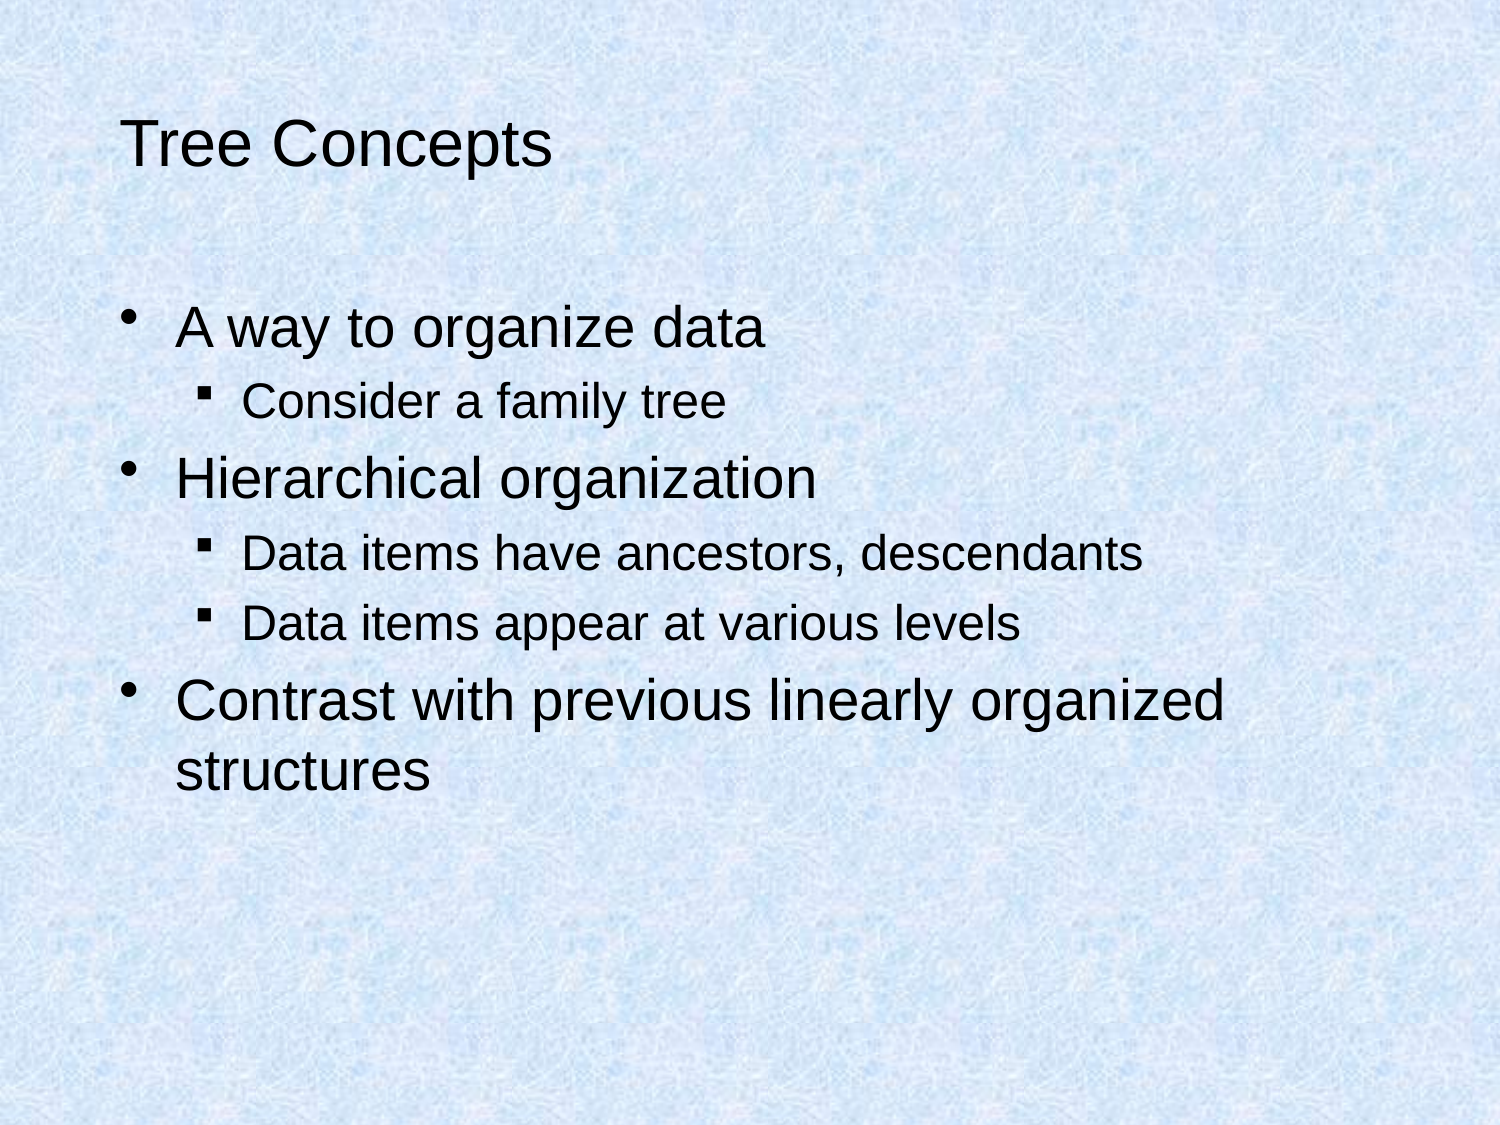

# Tree Concepts
A way to organize data
Consider a family tree
Hierarchical organization
Data items have ancestors, descendants
Data items appear at various levels
Contrast with previous linearly organized structures